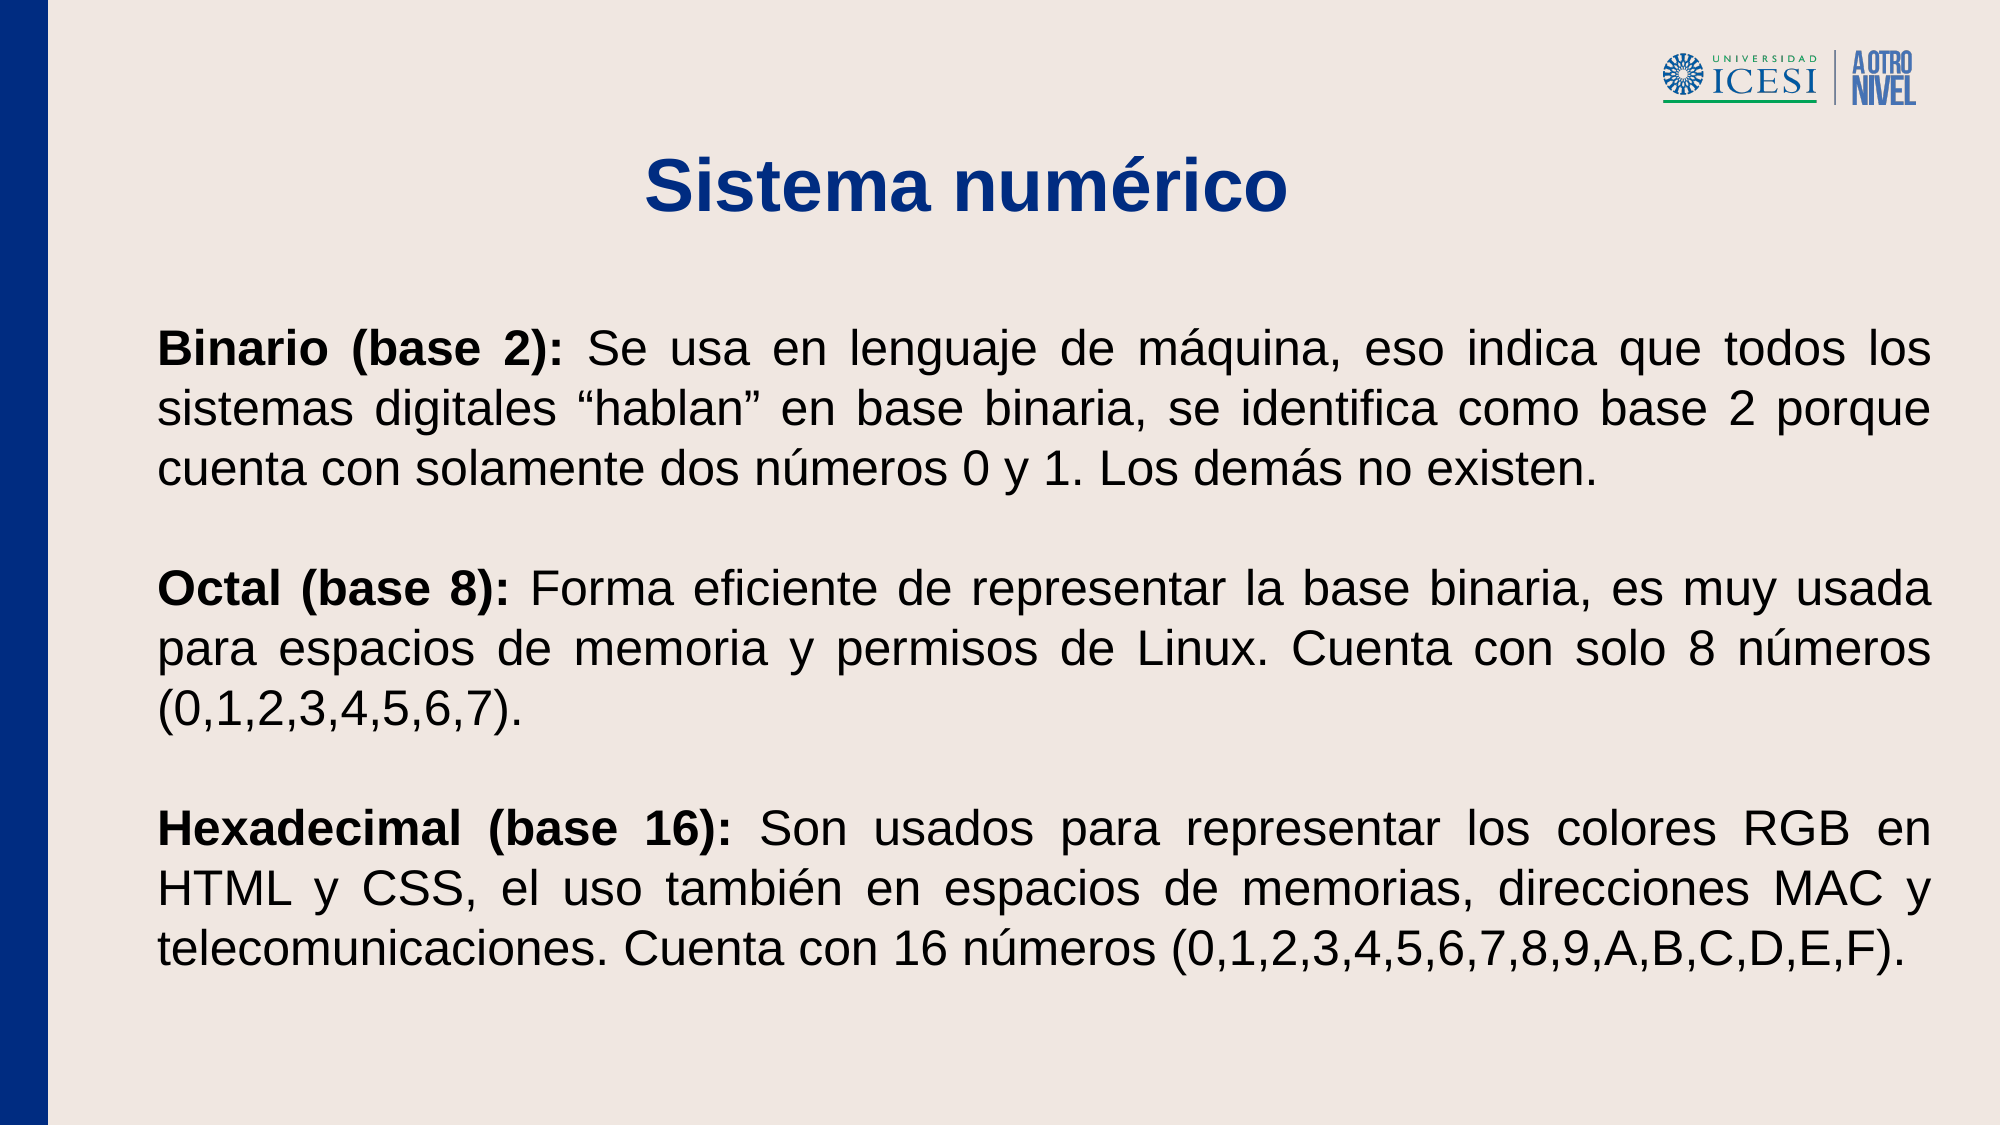

Sistema numérico
Binario (base 2): Se usa en lenguaje de máquina, eso indica que todos los sistemas digitales “hablan” en base binaria, se identifica como base 2 porque cuenta con solamente dos números 0 y 1. Los demás no existen.

Octal (base 8): Forma eficiente de representar la base binaria, es muy usada para espacios de memoria y permisos de Linux. Cuenta con solo 8 números (0,1,2,3,4,5,6,7).

Hexadecimal (base 16): Son usados para representar los colores RGB en HTML y CSS, el uso también en espacios de memorias, direcciones MAC y telecomunicaciones. Cuenta con 16 números (0,1,2,3,4,5,6,7,8,9,A,B,C,D,E,F).